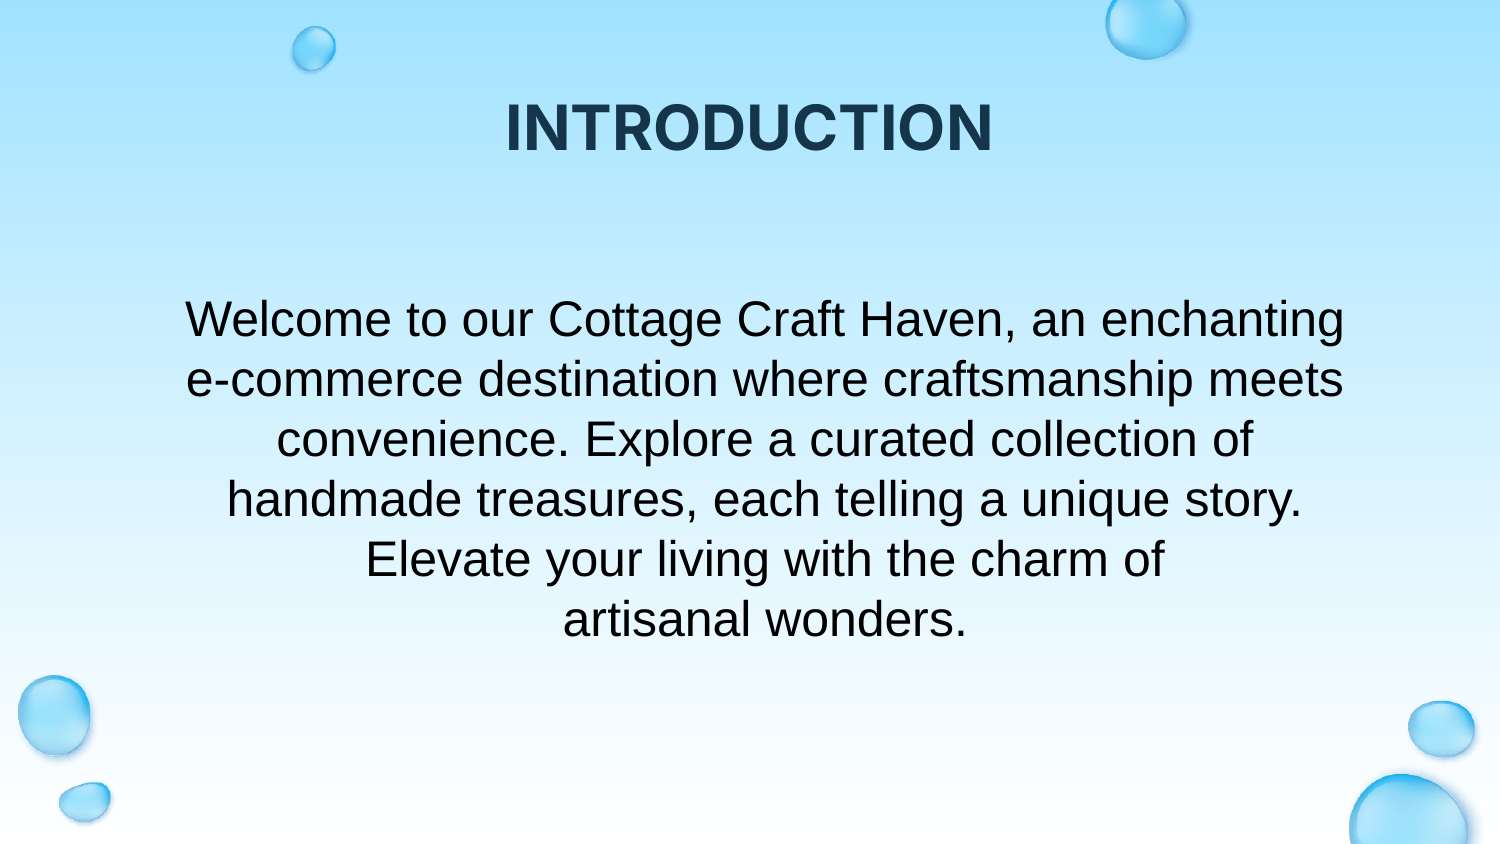

# INTRODUCTION
Welcome to our Cottage Craft Haven, an enchanting e-commerce destination where craftsmanship meets convenience. Explore a curated collection of handmade treasures, each telling a unique story. Elevate your living with the charm of artisanal wonders.